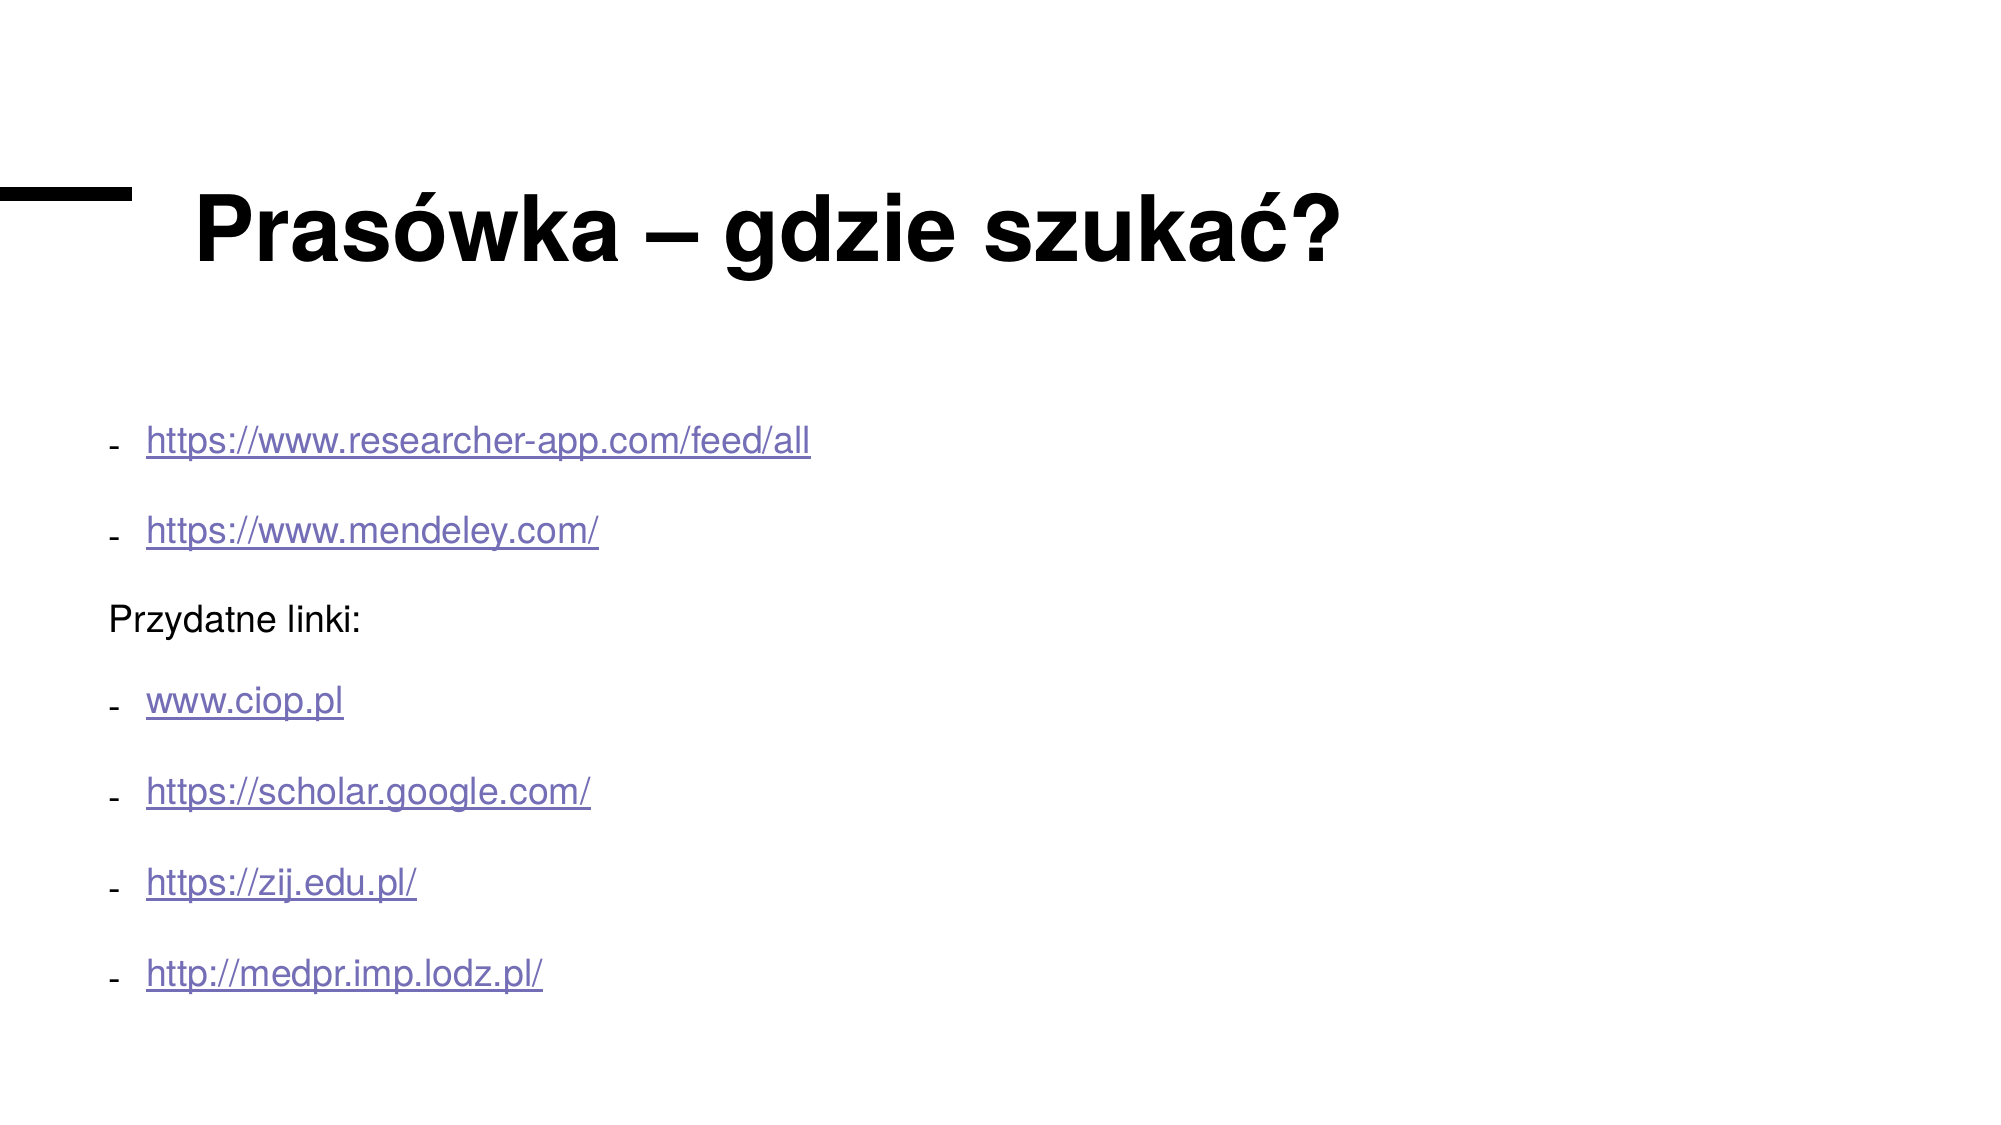

# Prasówka – gdzie szukać?
https://www.researcher-app.com/feed/all
https://www.mendeley.com/
Przydatne linki:
www.ciop.pl
https://scholar.google.com/
https://zij.edu.pl/
http://medpr.imp.lodz.pl/